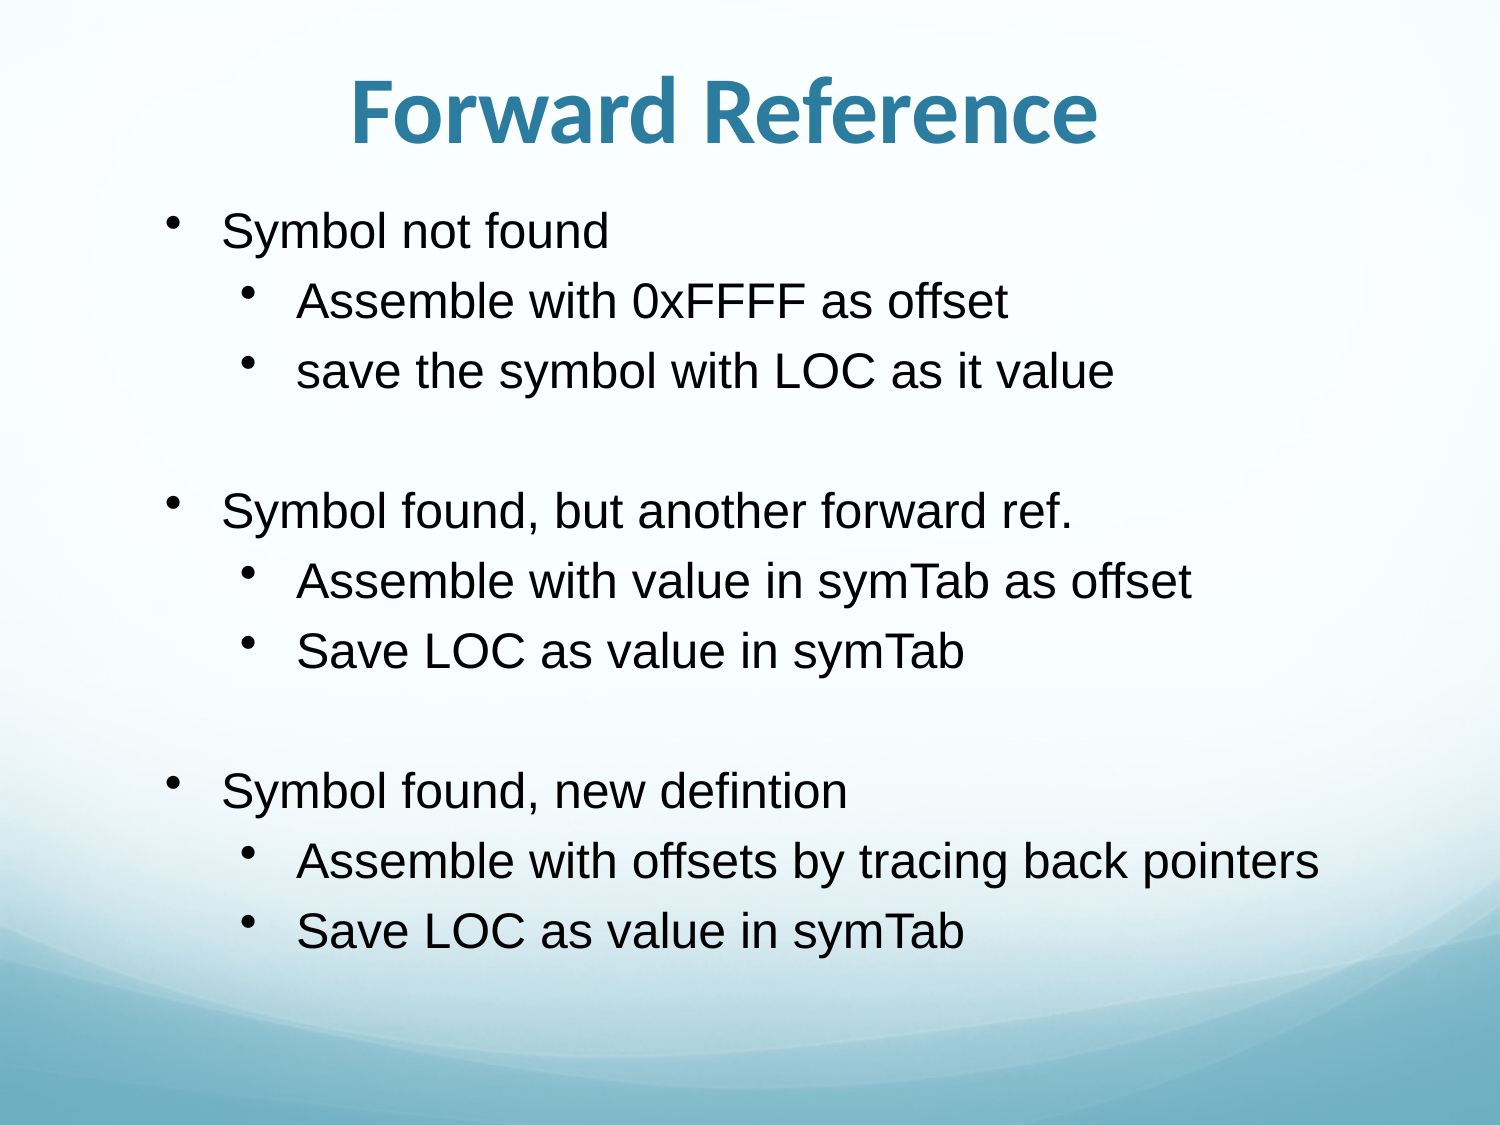

Forward Reference
Symbol not found
Assemble with 0xFFFF as offset
save the symbol with LOC as it value

Symbol found, but another forward ref.
Assemble with value in symTab as offset
Save LOC as value in symTab

Symbol found, new defintion
Assemble with offsets by tracing back pointers
Save LOC as value in symTab